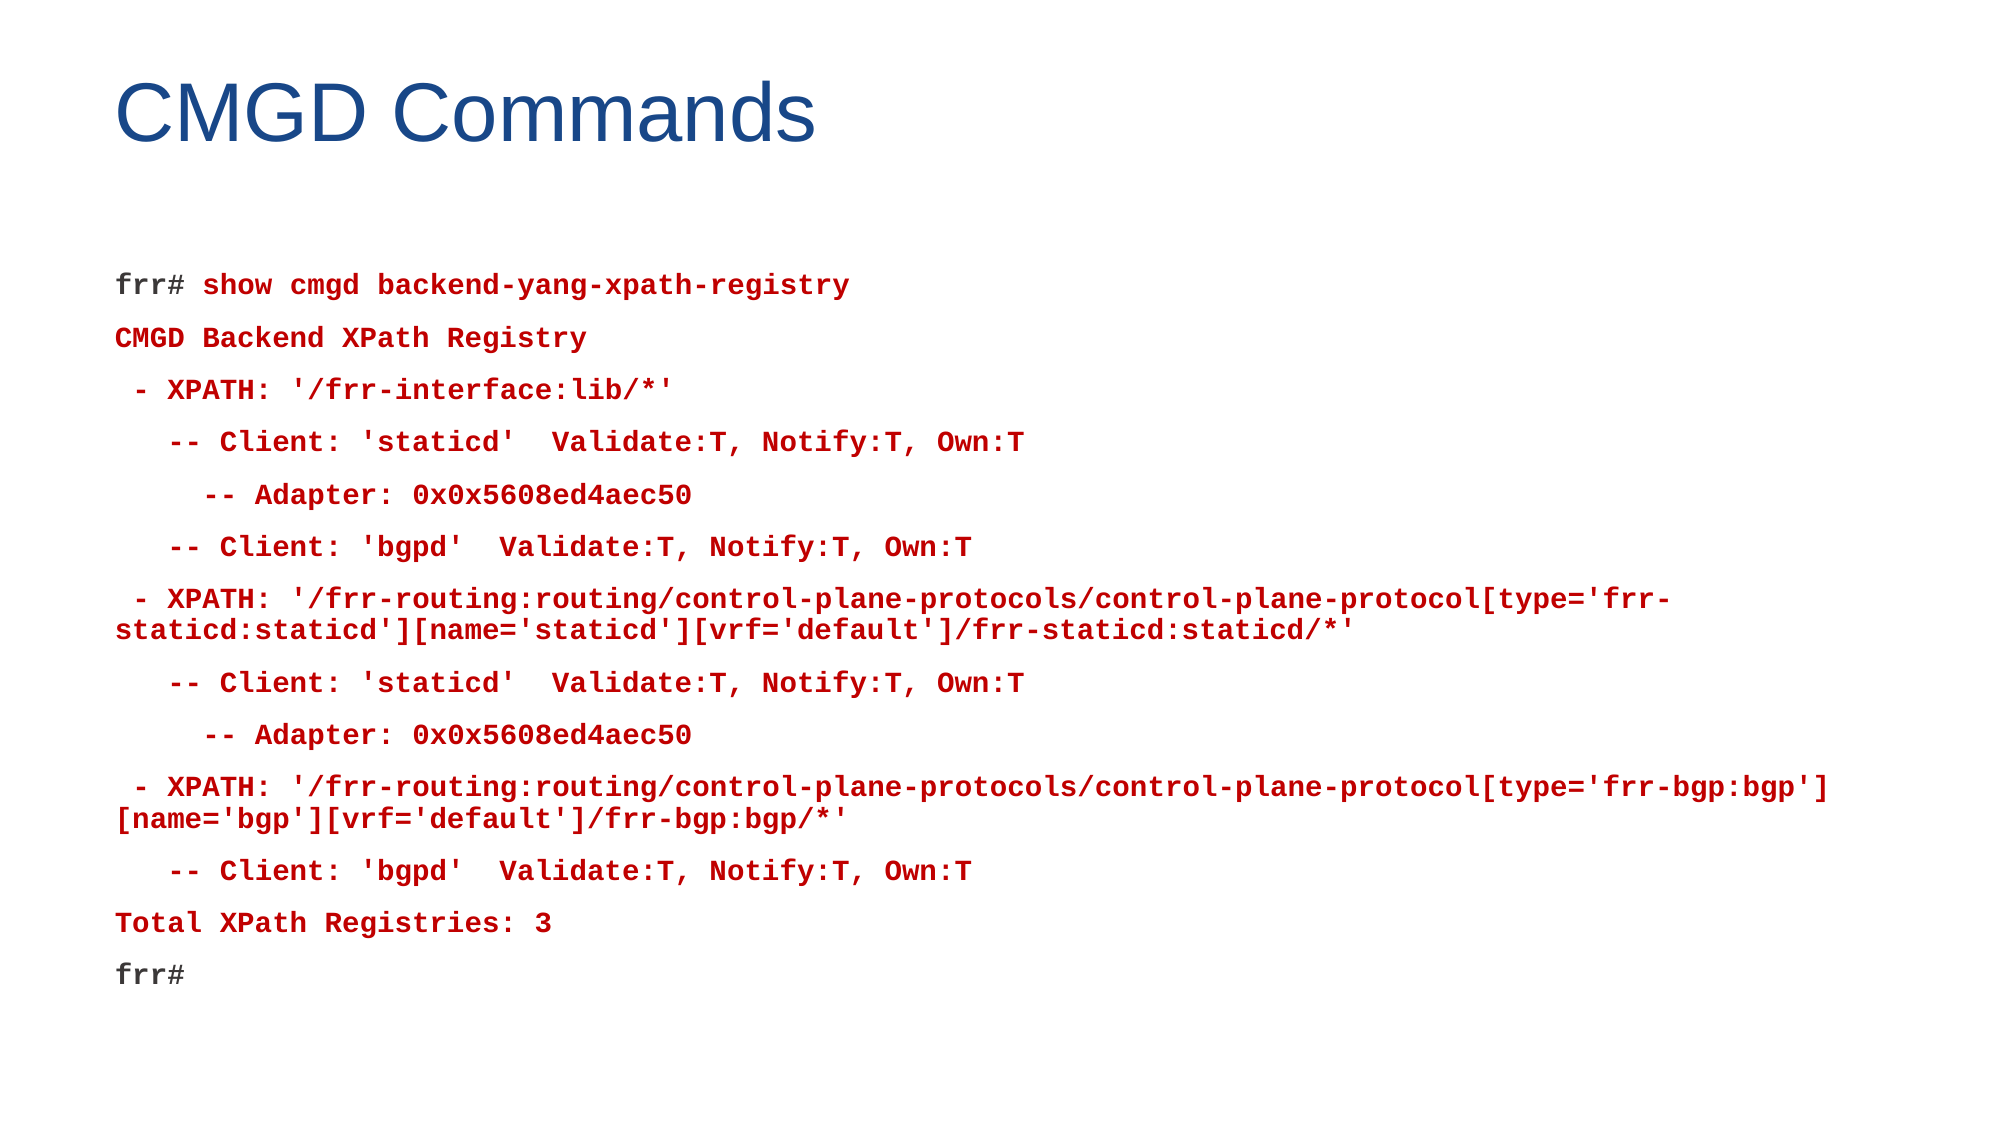

# CMGD Commands

frr# show cmgd backend-yang-xpath-registry
CMGD Backend XPath Registry
 - XPATH: '/frr-interface:lib/*'
   -- Client: 'staticd'  Validate:T, Notify:T, Own:T
     -- Adapter: 0x0x5608ed4aec50
   -- Client: 'bgpd'  Validate:T, Notify:T, Own:T
 - XPATH: '/frr-routing:routing/control-plane-protocols/control-plane-protocol[type='frr-staticd:staticd'][name='staticd'][vrf='default']/frr-staticd:staticd/*'
   -- Client: 'staticd'  Validate:T, Notify:T, Own:T
     -- Adapter: 0x0x5608ed4aec50
 - XPATH: '/frr-routing:routing/control-plane-protocols/control-plane-protocol[type='frr-bgp:bgp'][name='bgp'][vrf='default']/frr-bgp:bgp/*'
   -- Client: 'bgpd'  Validate:T, Notify:T, Own:T
Total XPath Registries: 3
frr#